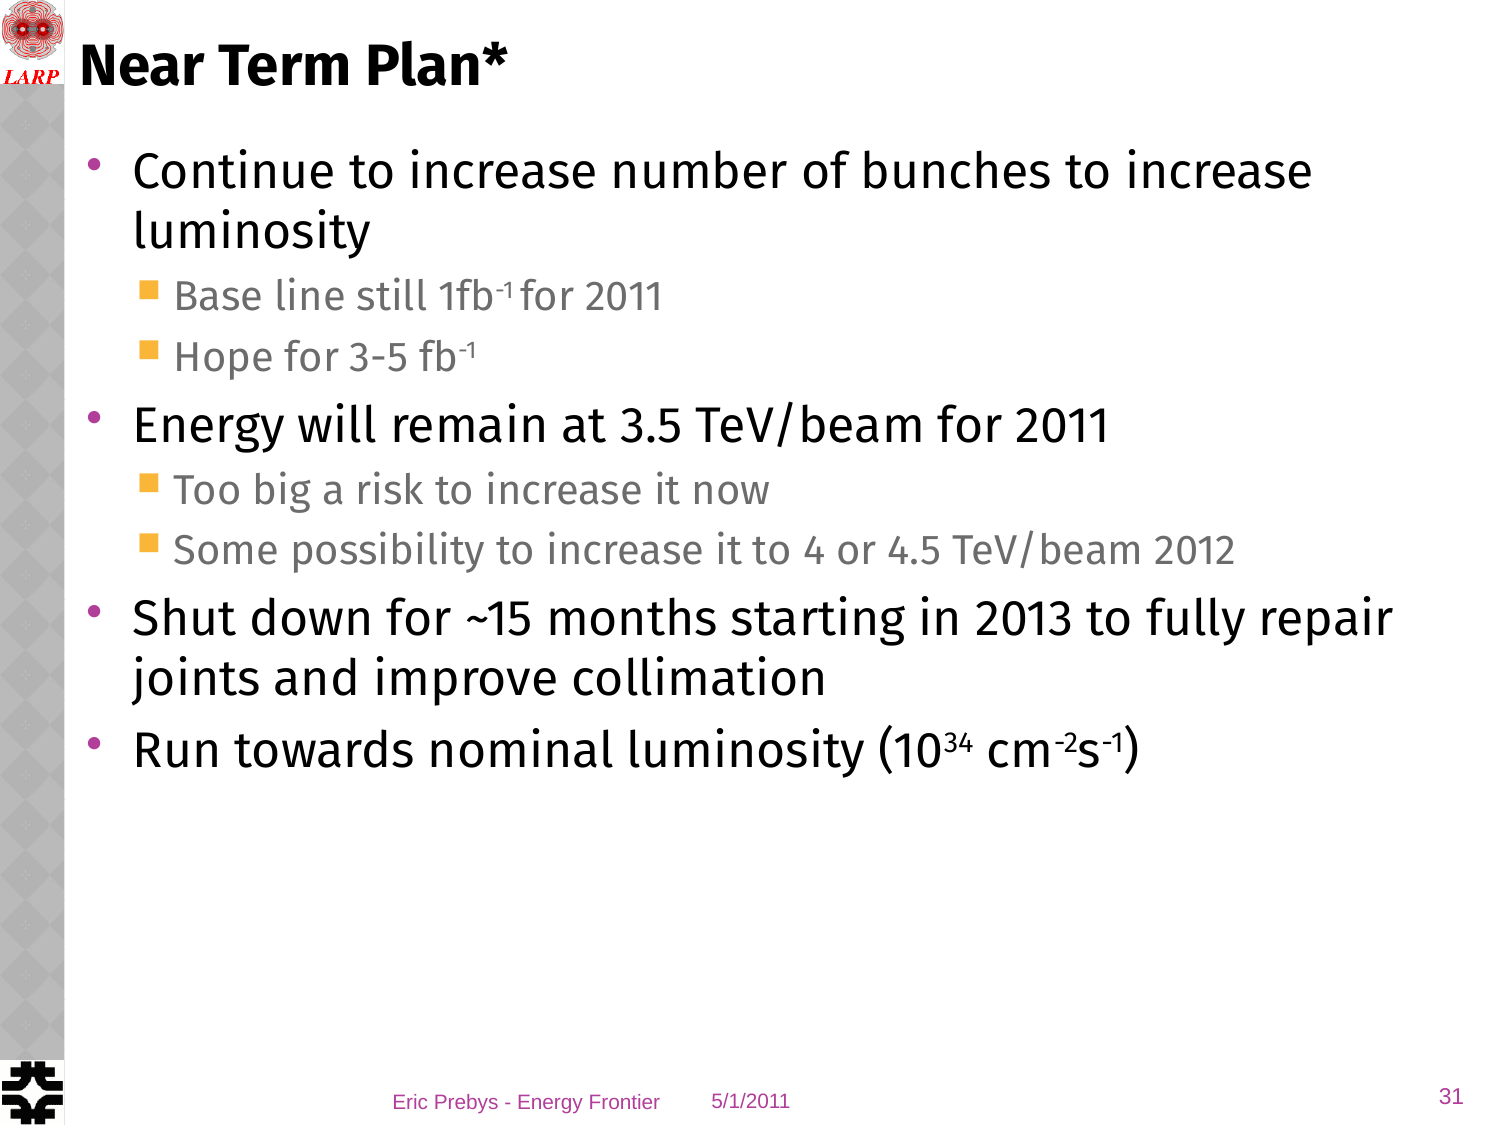

# Near Term Plan*
Continue to increase number of bunches to increase luminosity
Base line still 1fb-1 for 2011
Hope for 3-5 fb-1
Energy will remain at 3.5 TeV/beam for 2011
Too big a risk to increase it now
Some possibility to increase it to 4 or 4.5 TeV/beam 2012
Shut down for ~15 months starting in 2013 to fully repair joints and improve collimation
Run towards nominal luminosity (1034 cm-2s-1)
31
Eric Prebys - Energy Frontier
5/1/2011